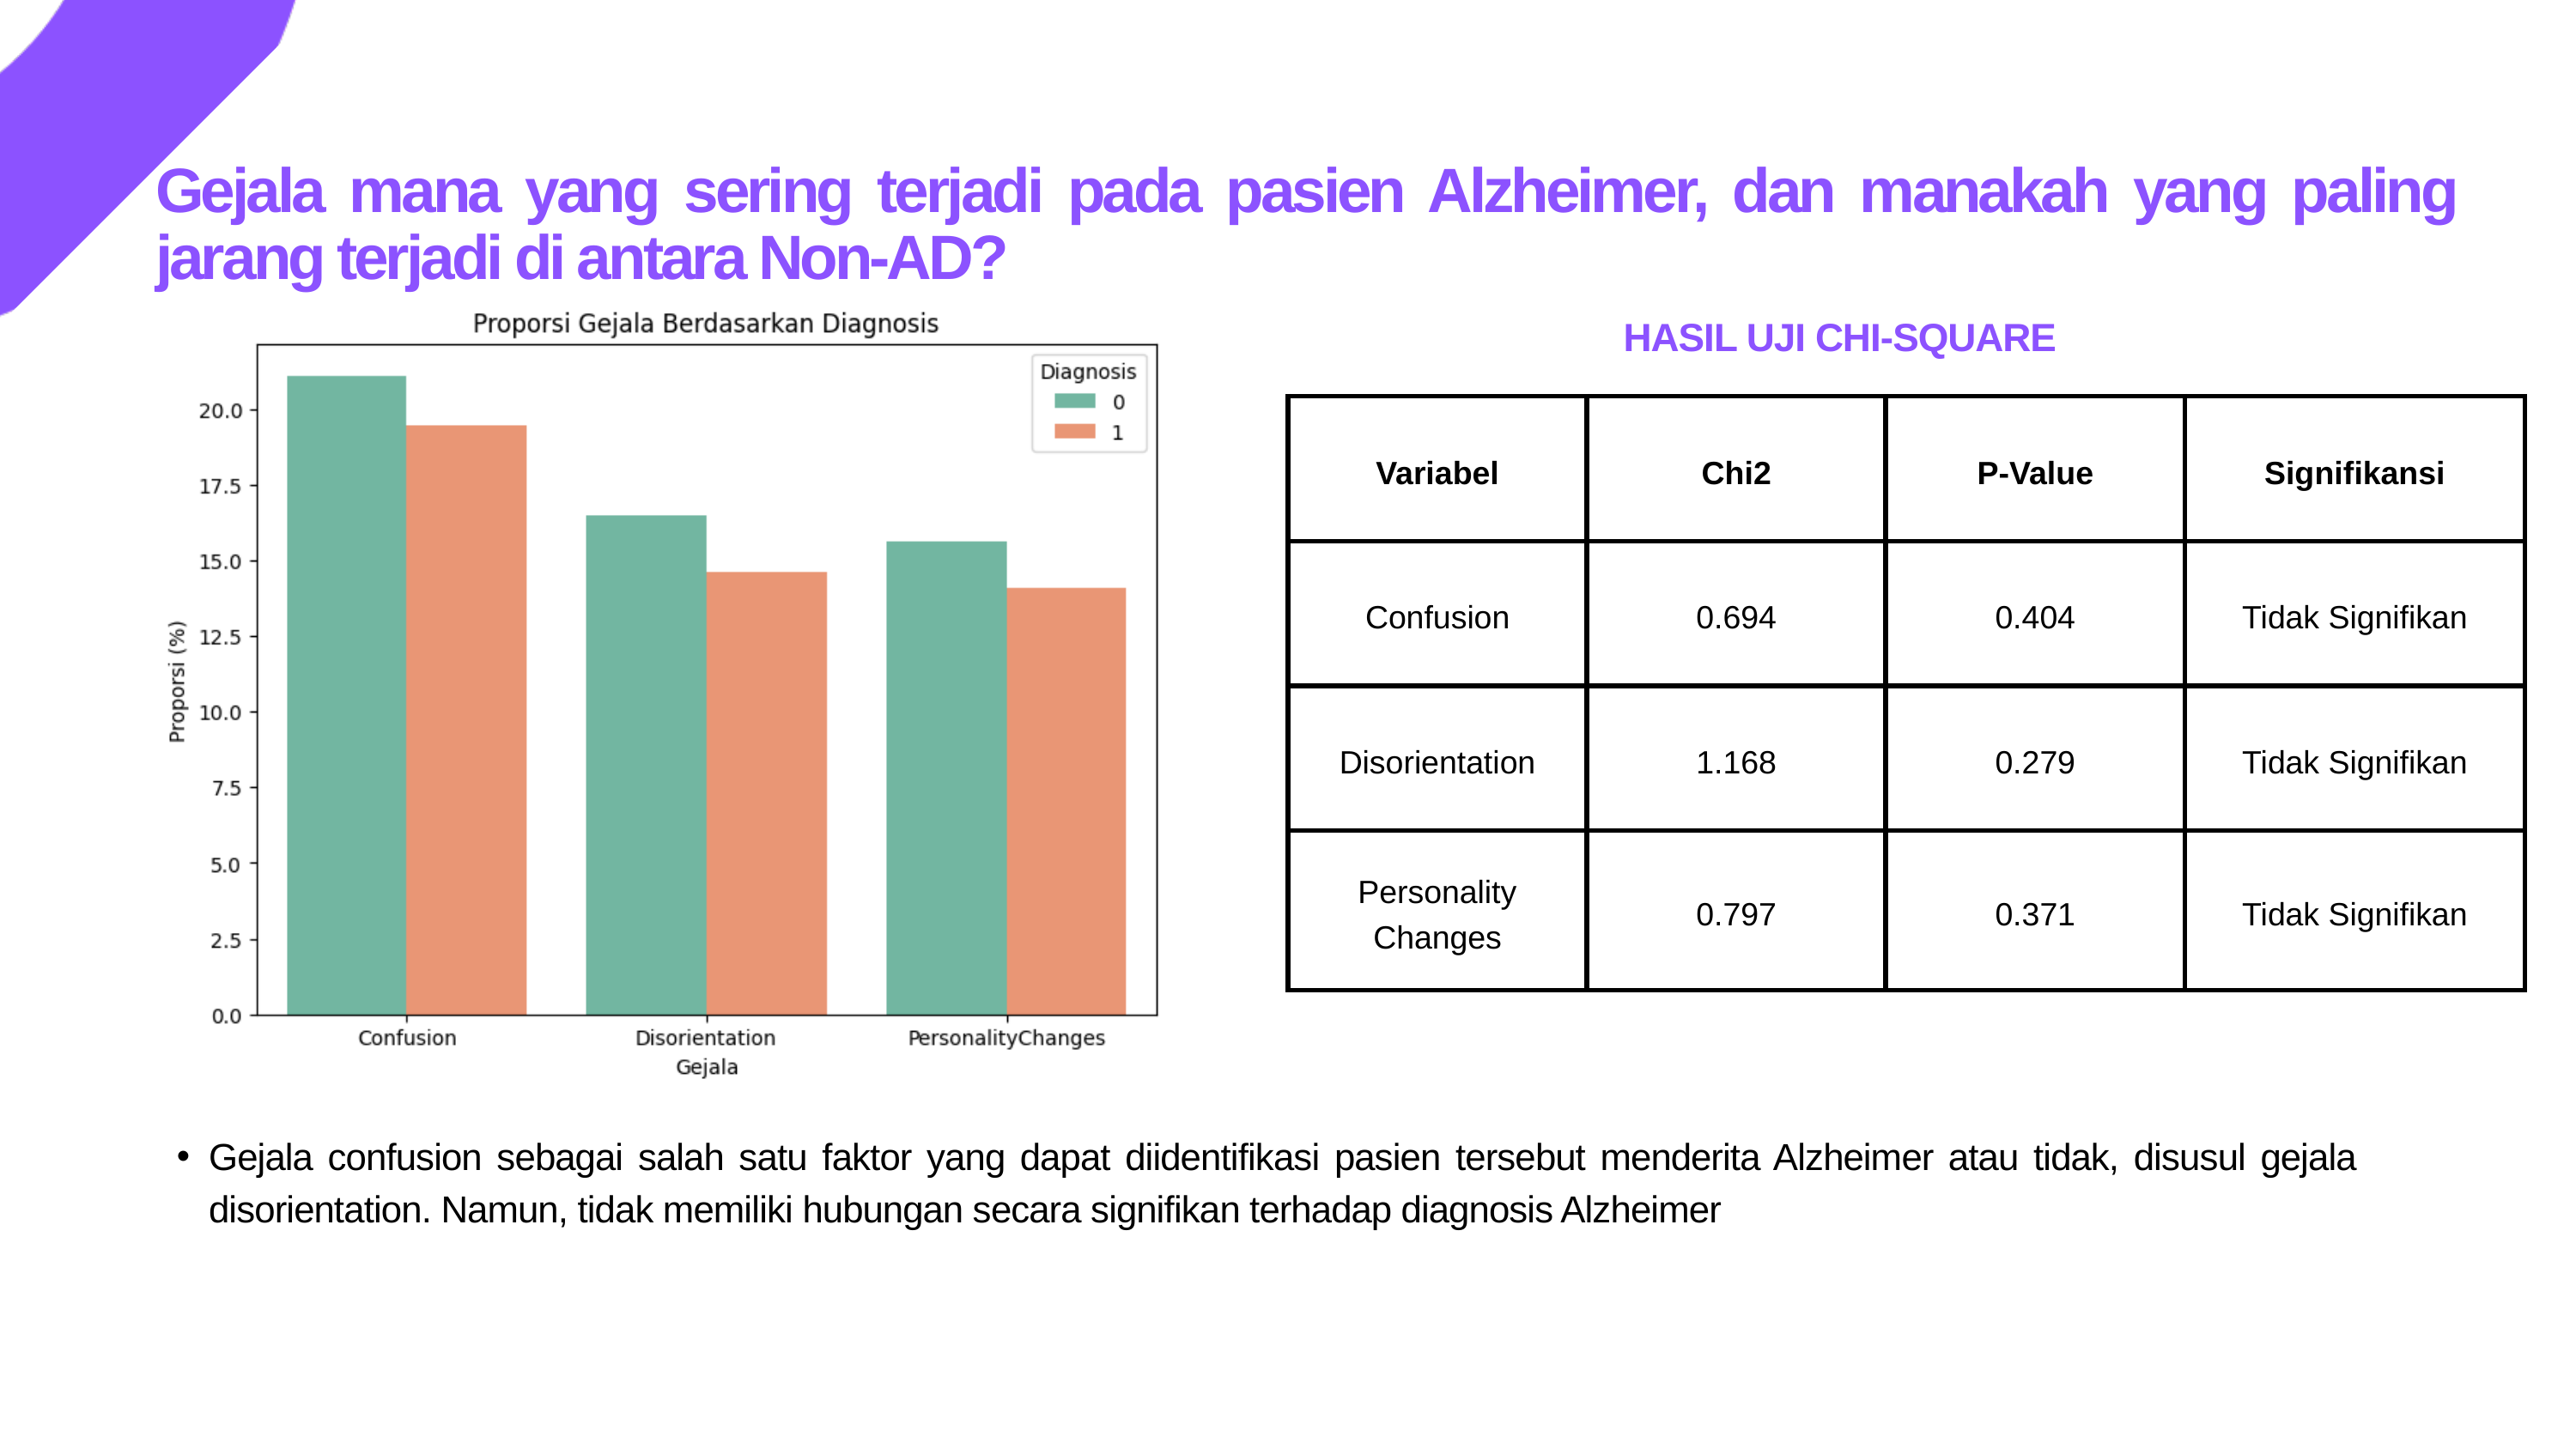

Gejala mana yang sering terjadi pada pasien Alzheimer, dan manakah yang paling jarang terjadi di antara Non-AD?

HASIL UJI CHI-SQUARE
| Variabel | Chi2 | P-Value | Signifikansi |
| --- | --- | --- | --- |
| Confusion | 0.694 | 0.404 | Tidak Signifikan |
| Disorientation | 1.168 | 0.279 | Tidak Signifikan |
| Personality Changes | 0.797 | 0.371 | Tidak Signifikan |
Gejala confusion sebagai salah satu faktor yang dapat diidentifikasi pasien tersebut menderita Alzheimer atau tidak, disusul gejala disorientation. Namun, tidak memiliki hubungan secara signifikan terhadap diagnosis Alzheimer